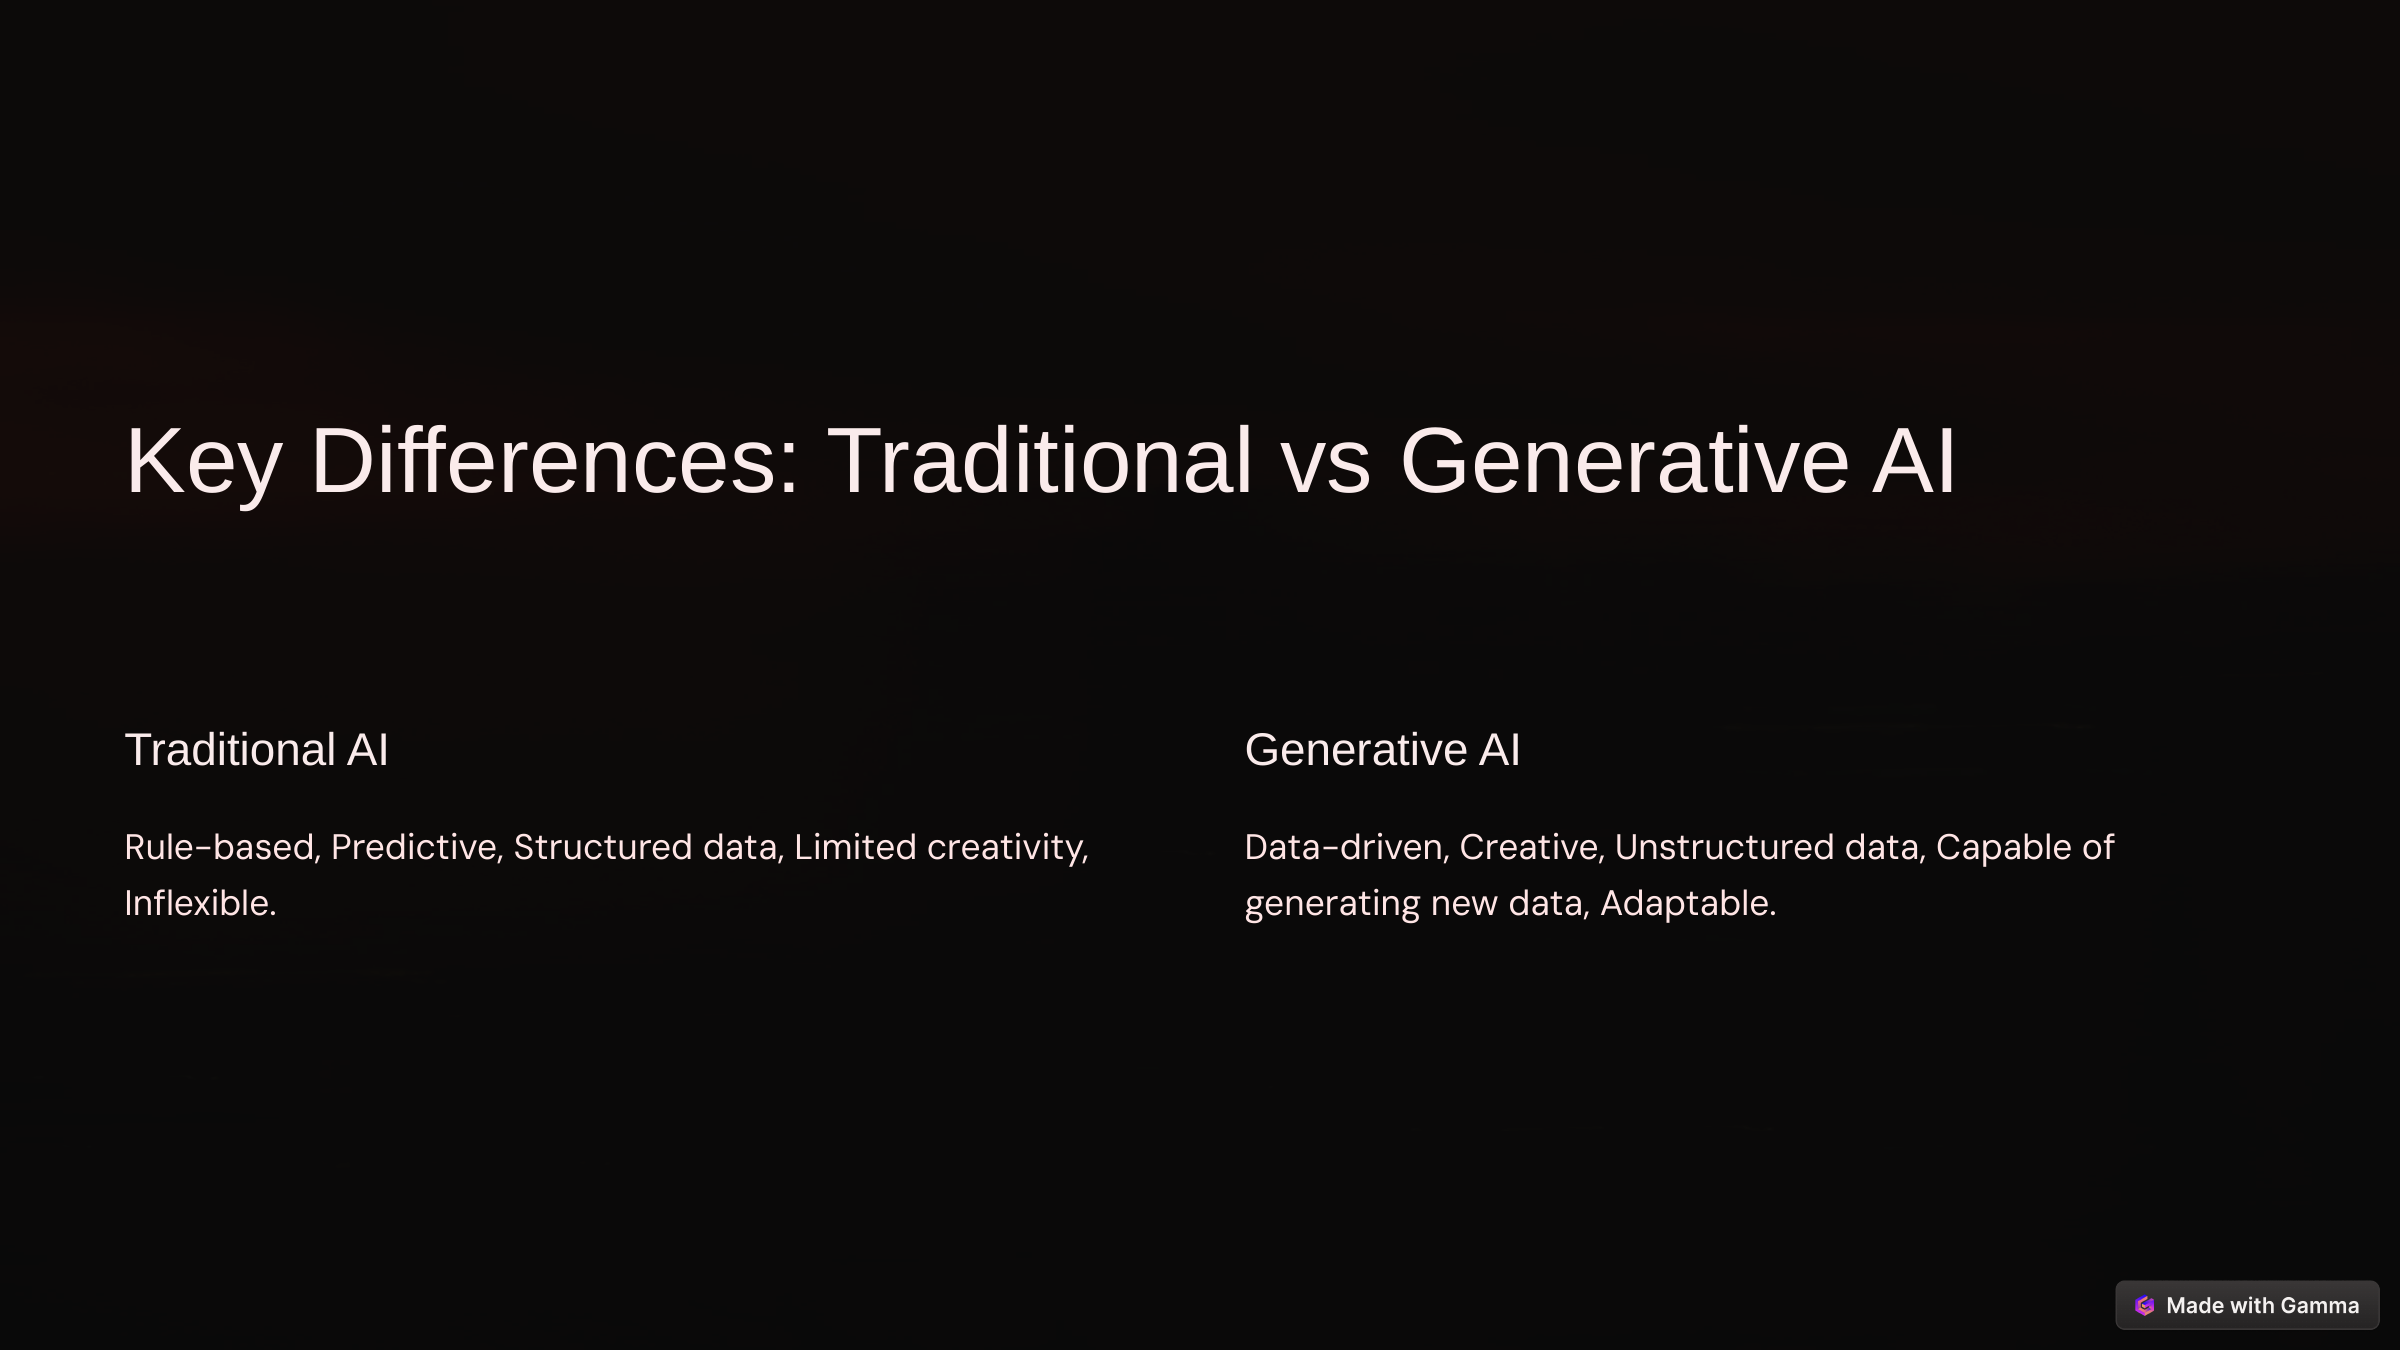

Key Differences: Traditional vs Generative AI
Traditional AI
Generative AI
Rule-based, Predictive, Structured data, Limited creativity, Inflexible.
Data-driven, Creative, Unstructured data, Capable of generating new data, Adaptable.